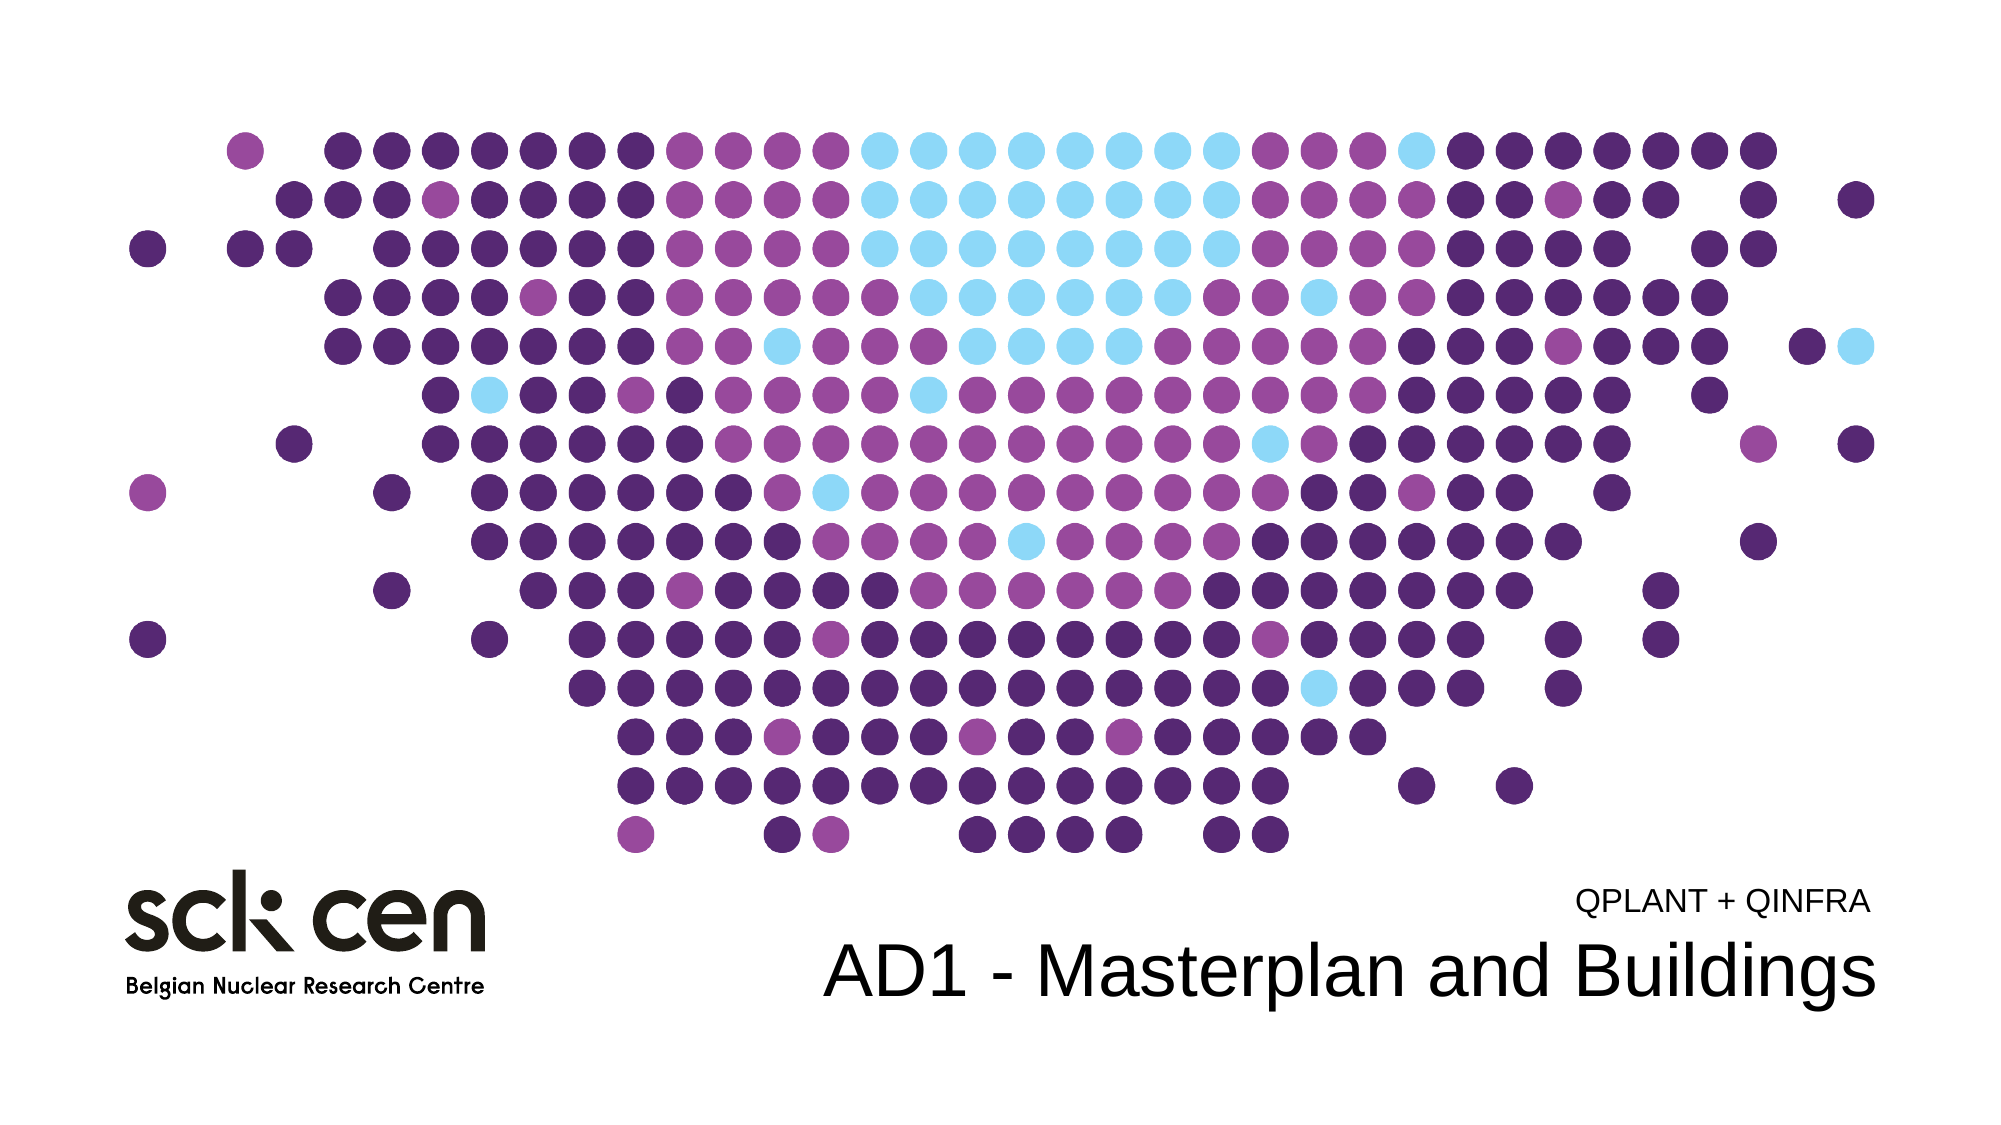

QPLANT + QINFRA
# AD1 - Masterplan and Buildings